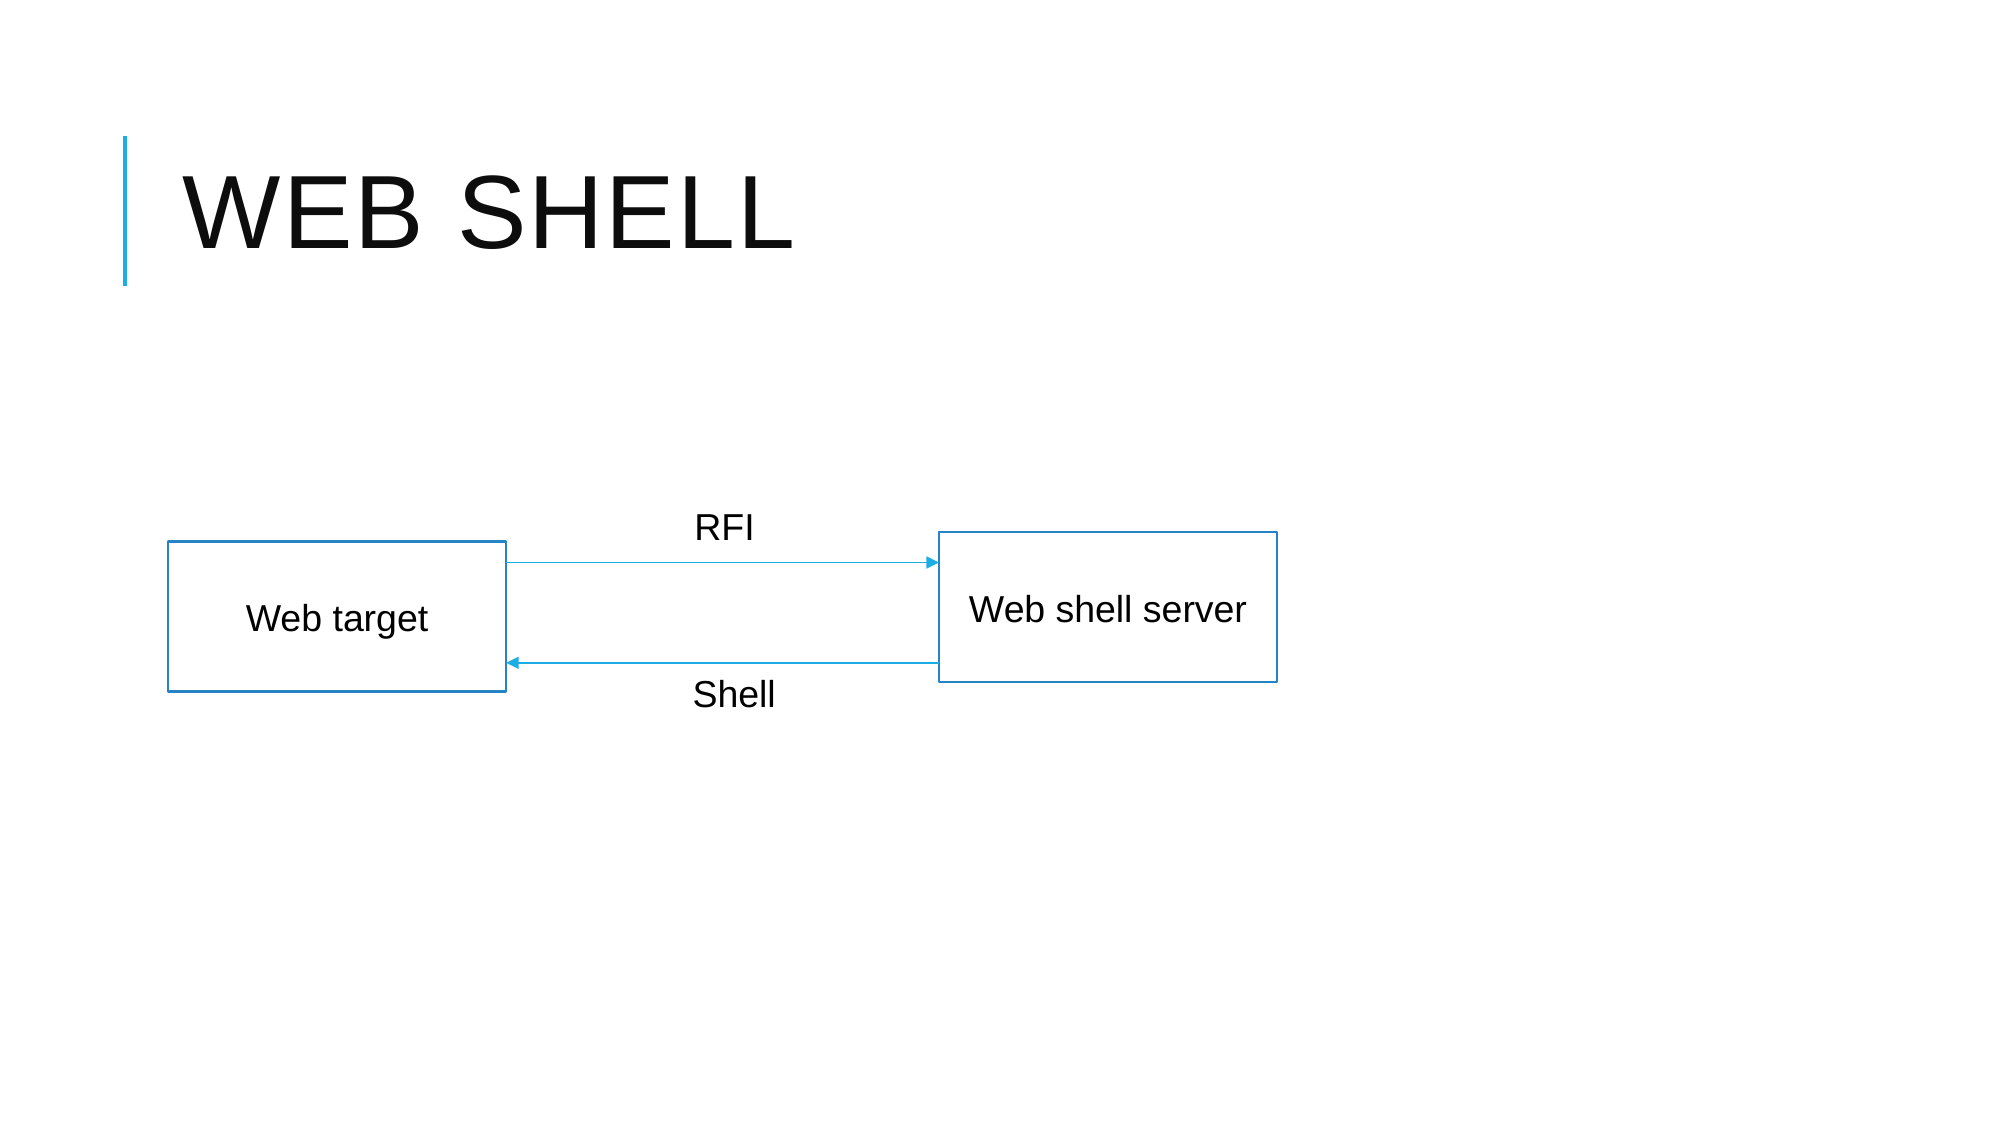

# Web shell
RFI

Web shell server

Web target

Shell